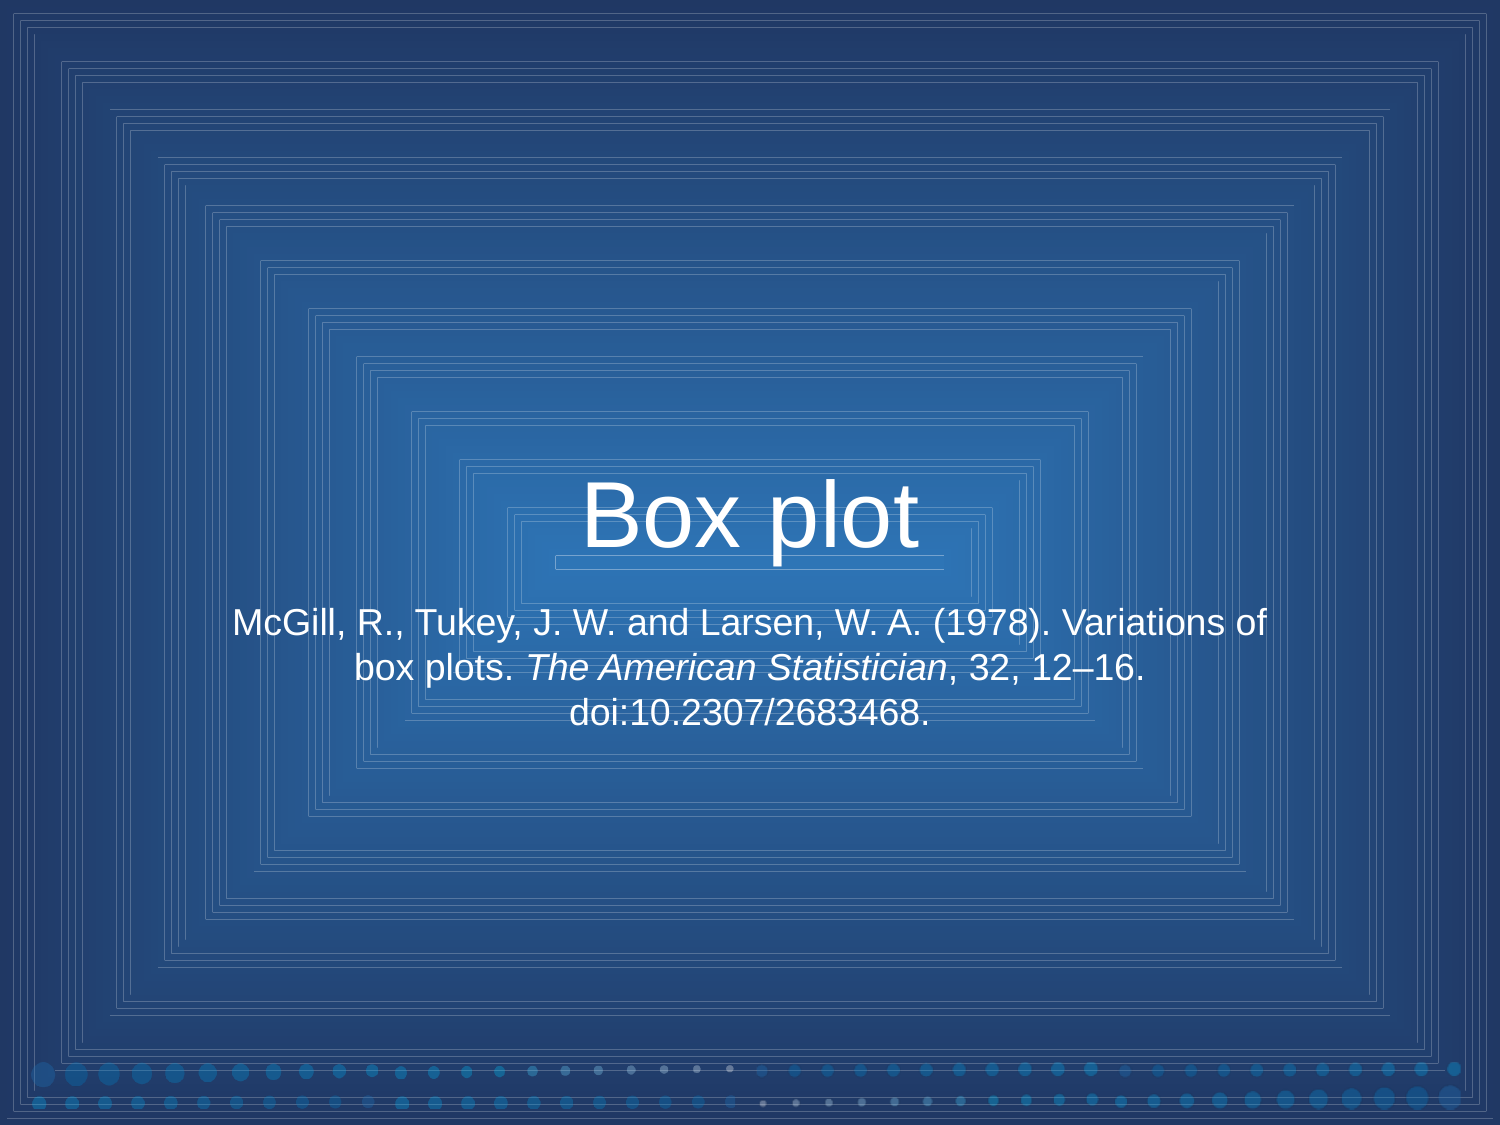

# Box plot
McGill, R., Tukey, J. W. and Larsen, W. A. (1978). Variations of box plots. The American Statistician, 32, 12–16. doi:10.2307/2683468.